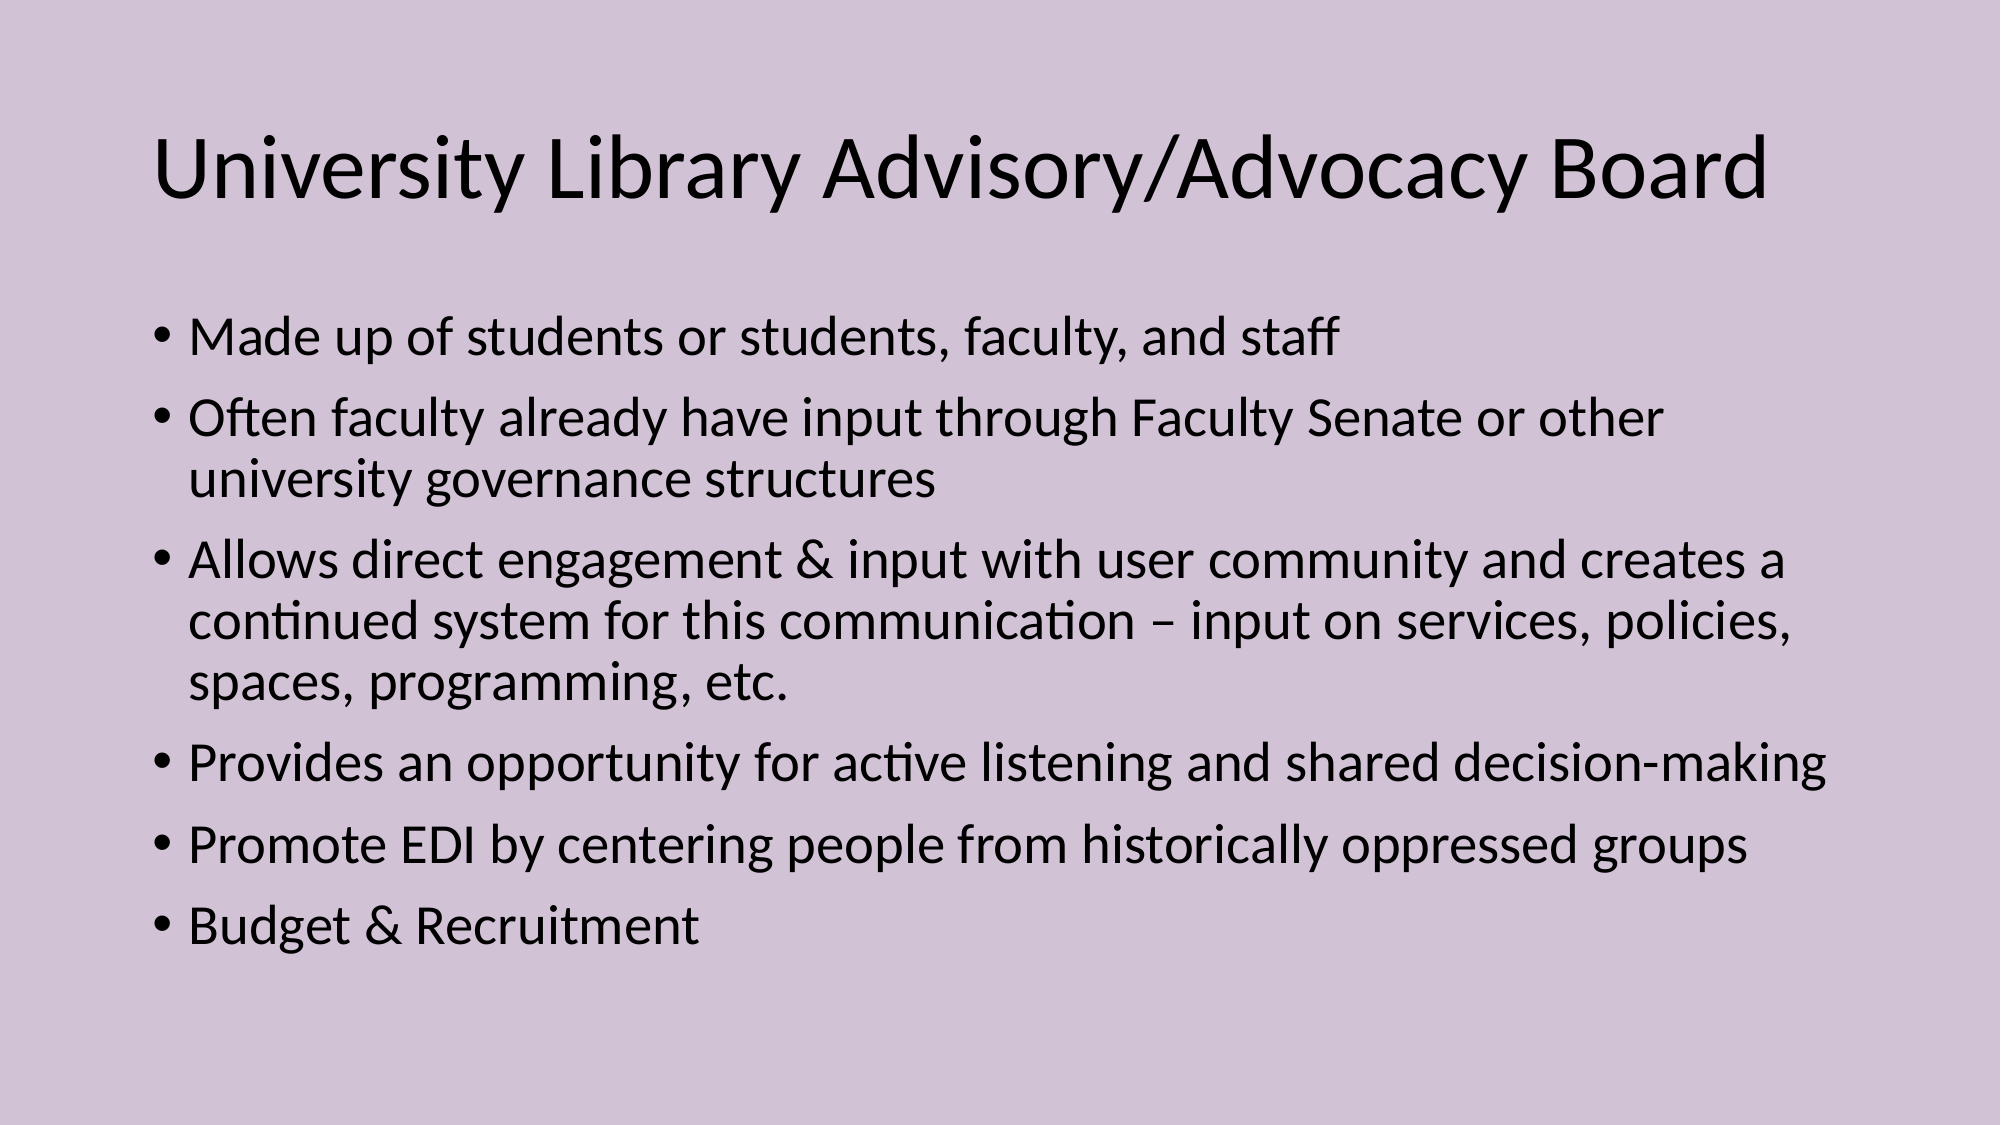

# University Library Advisory/Advocacy Board
Made up of students or students, faculty, and staff
Often faculty already have input through Faculty Senate or other university governance structures
Allows direct engagement & input with user community and creates a continued system for this communication – input on services, policies, spaces, programming, etc.
Provides an opportunity for active listening and shared decision-making
Promote EDI by centering people from historically oppressed groups
Budget & Recruitment